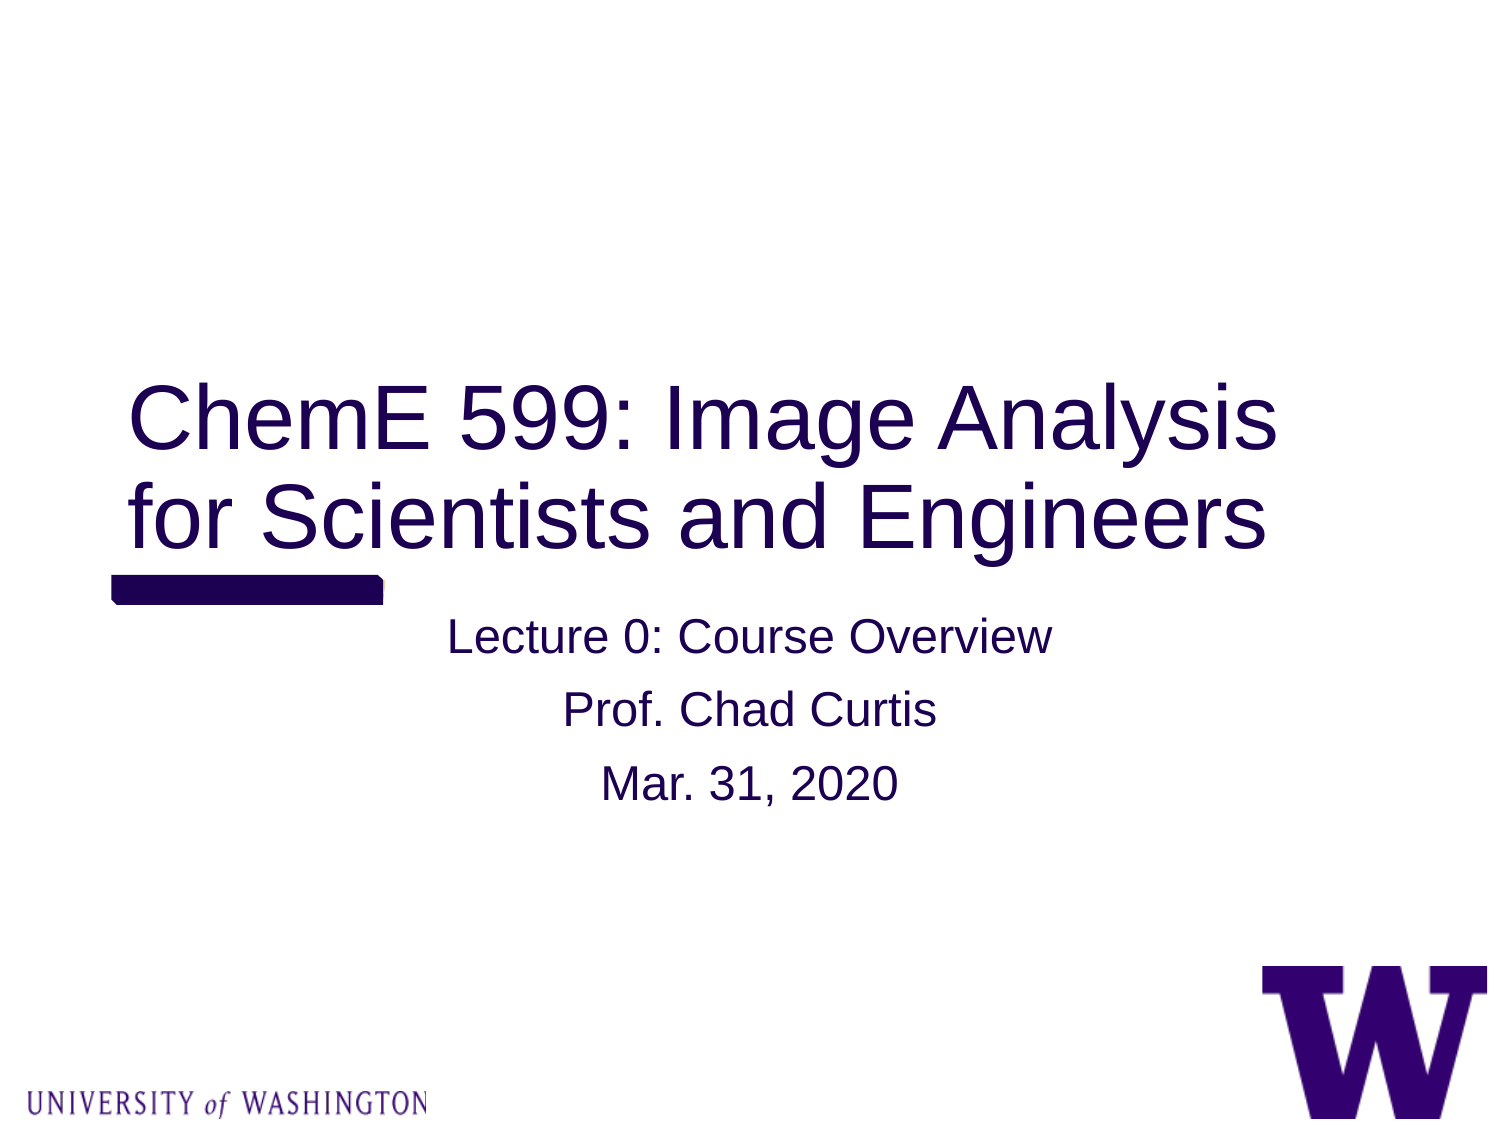

# ChemE 599: Image Analysis for Scientists and Engineers
Lecture 0: Course Overview
Prof. Chad Curtis
Mar. 31, 2020